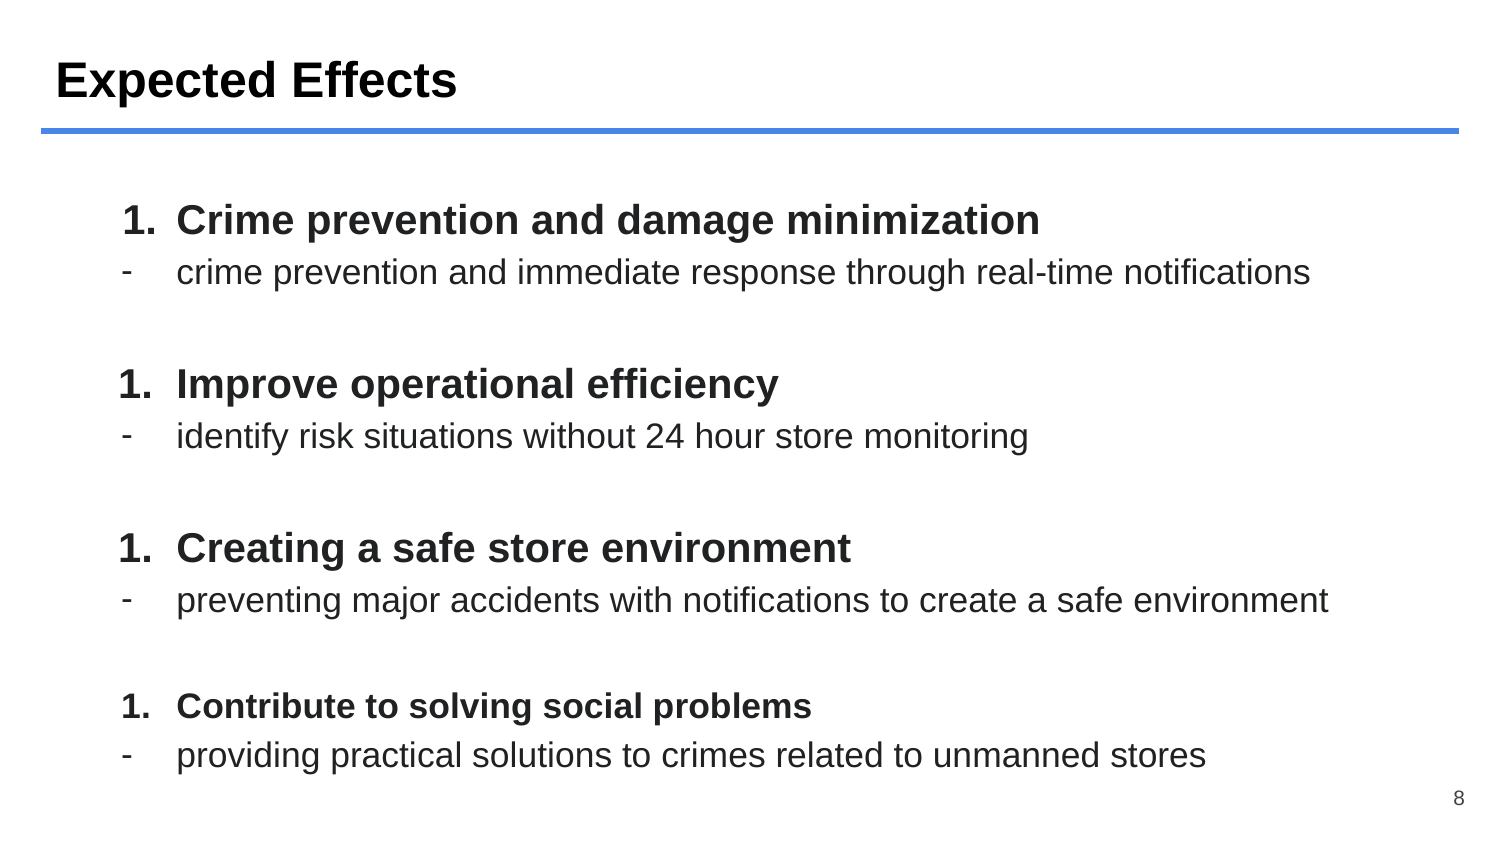

Expected Effects
Crime prevention and damage minimization
crime prevention and immediate response through real-time notifications

Improve operational efficiency
identify risk situations without 24 hour store monitoring

Creating a safe store environment
preventing major accidents with notifications to create a safe environment

Contribute to solving social problems
providing practical solutions to crimes related to unmanned stores
8